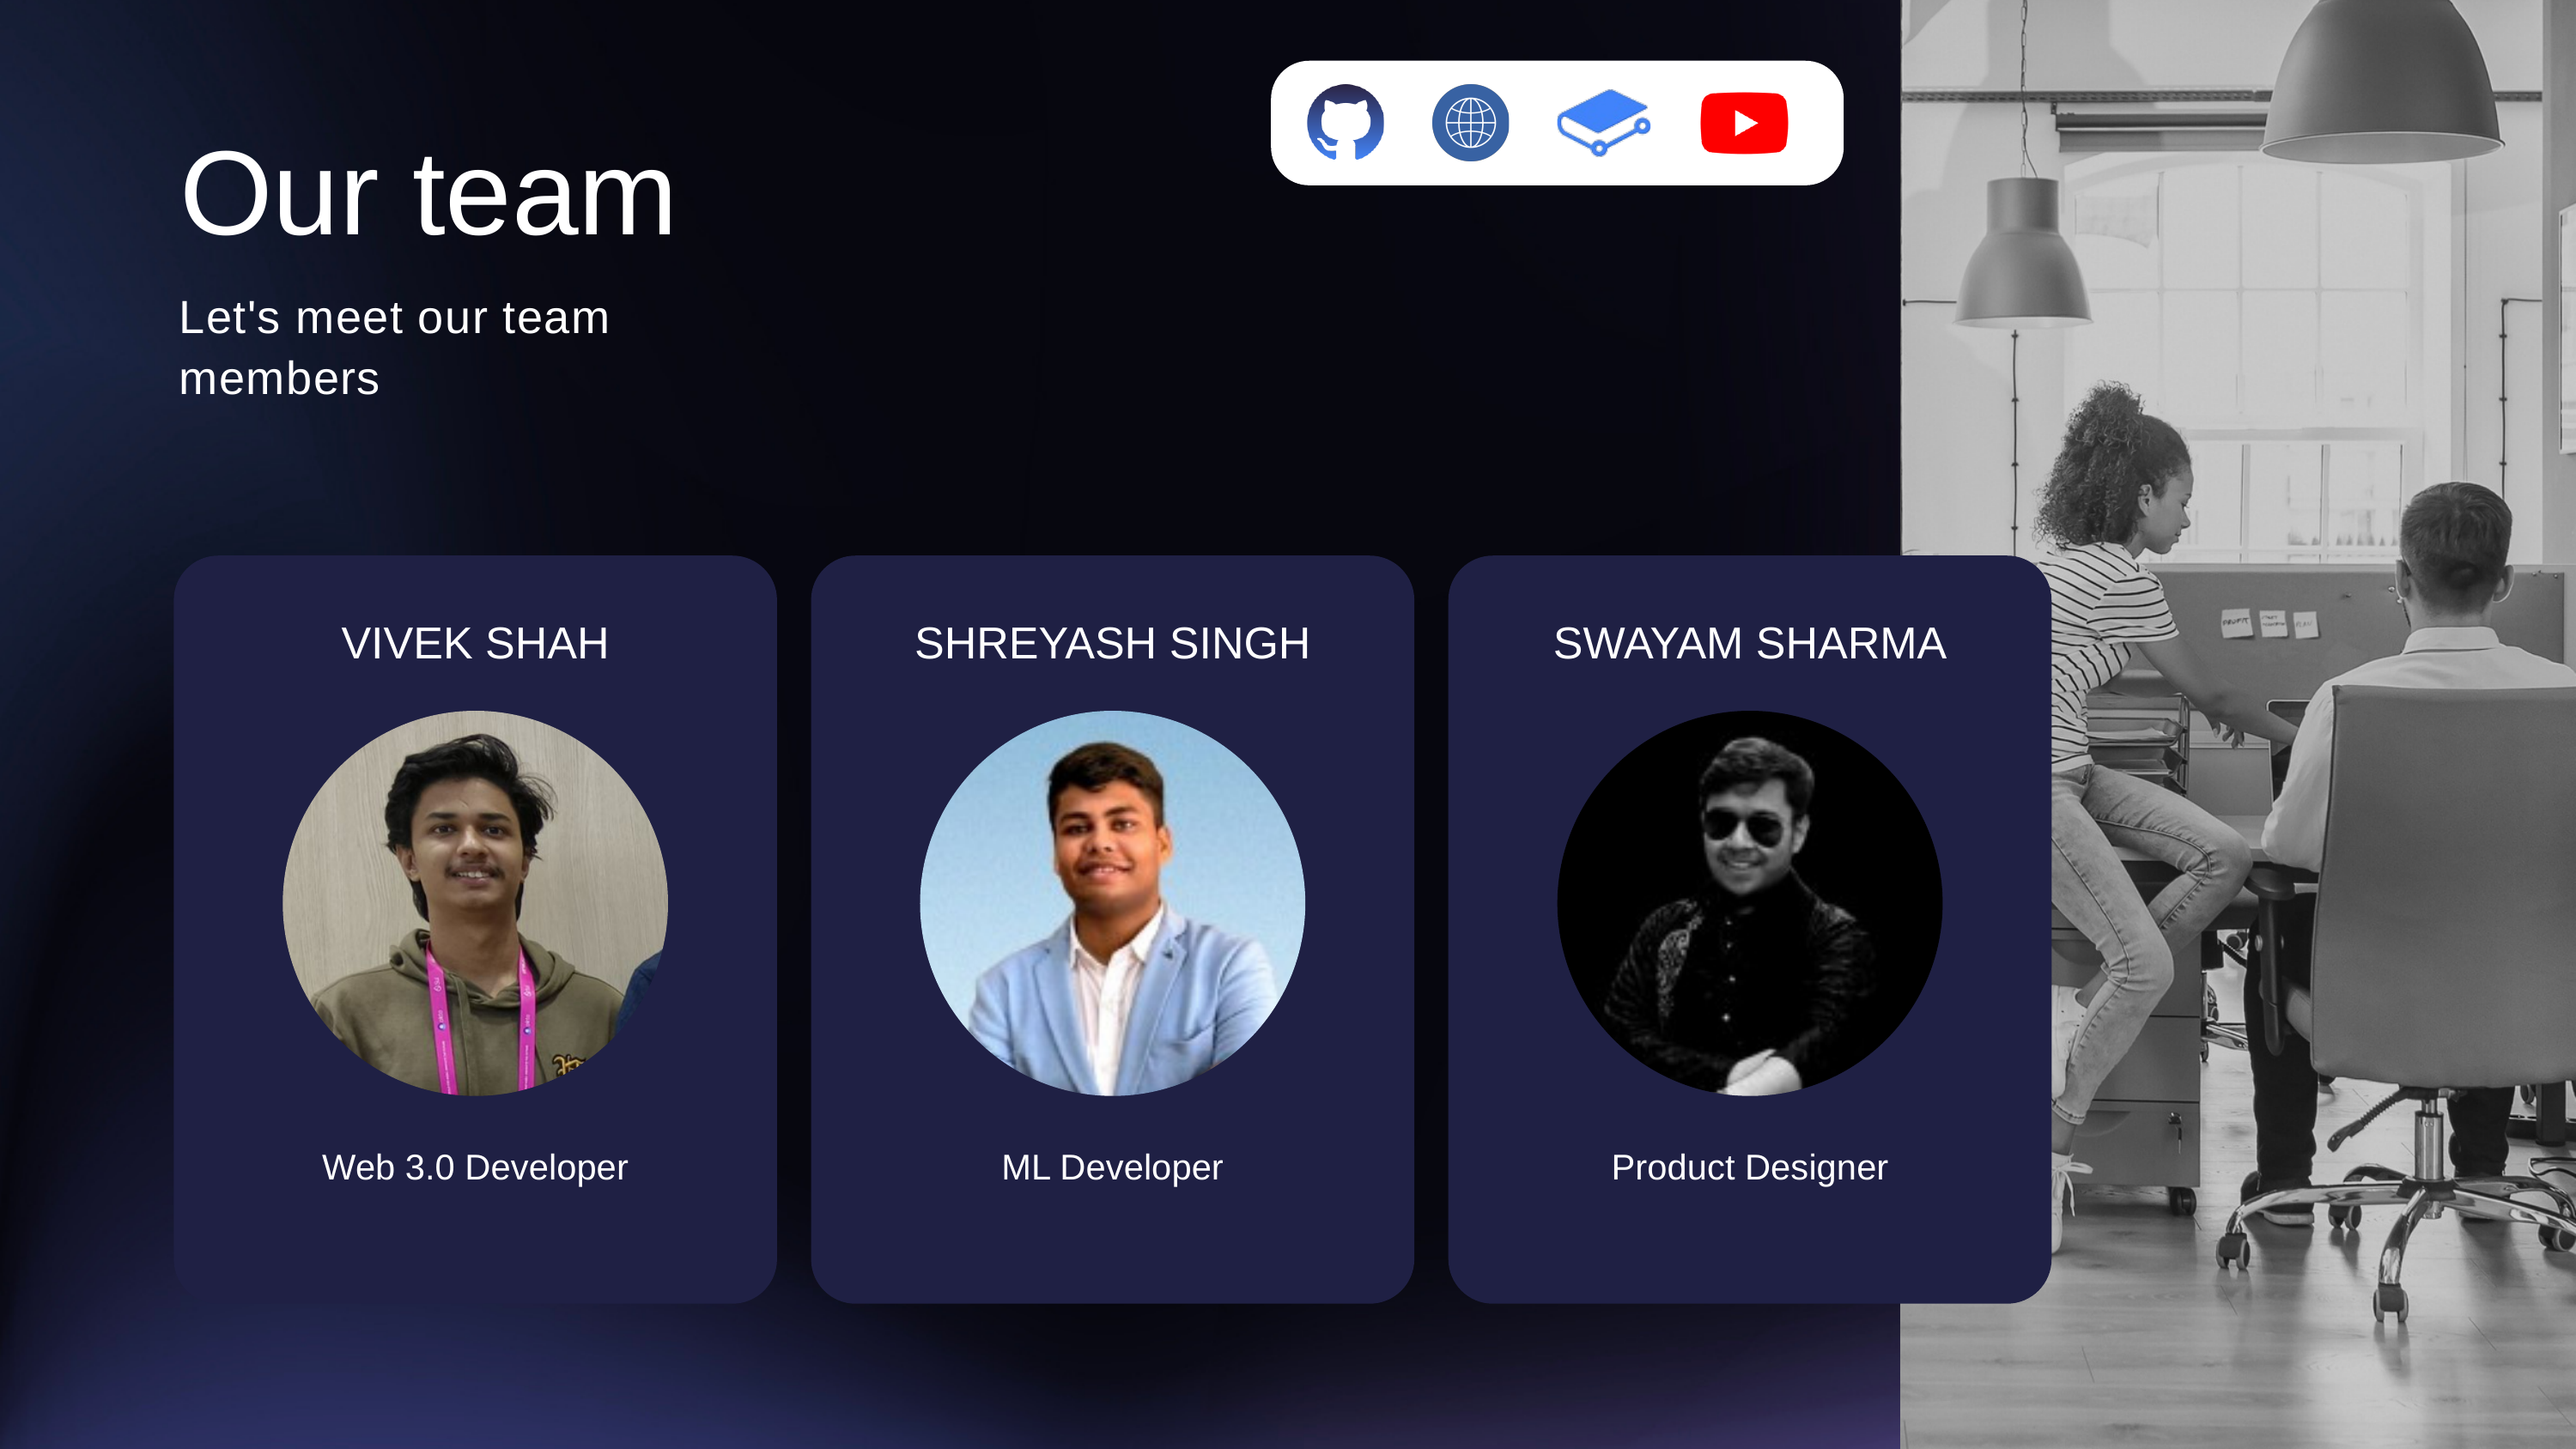

Our team
Let's meet our team members

VIVEK SHAH
SHREYASH SINGH
SWAYAM SHARMA

Web 3.0 Developer
ML Developer
Product Designer